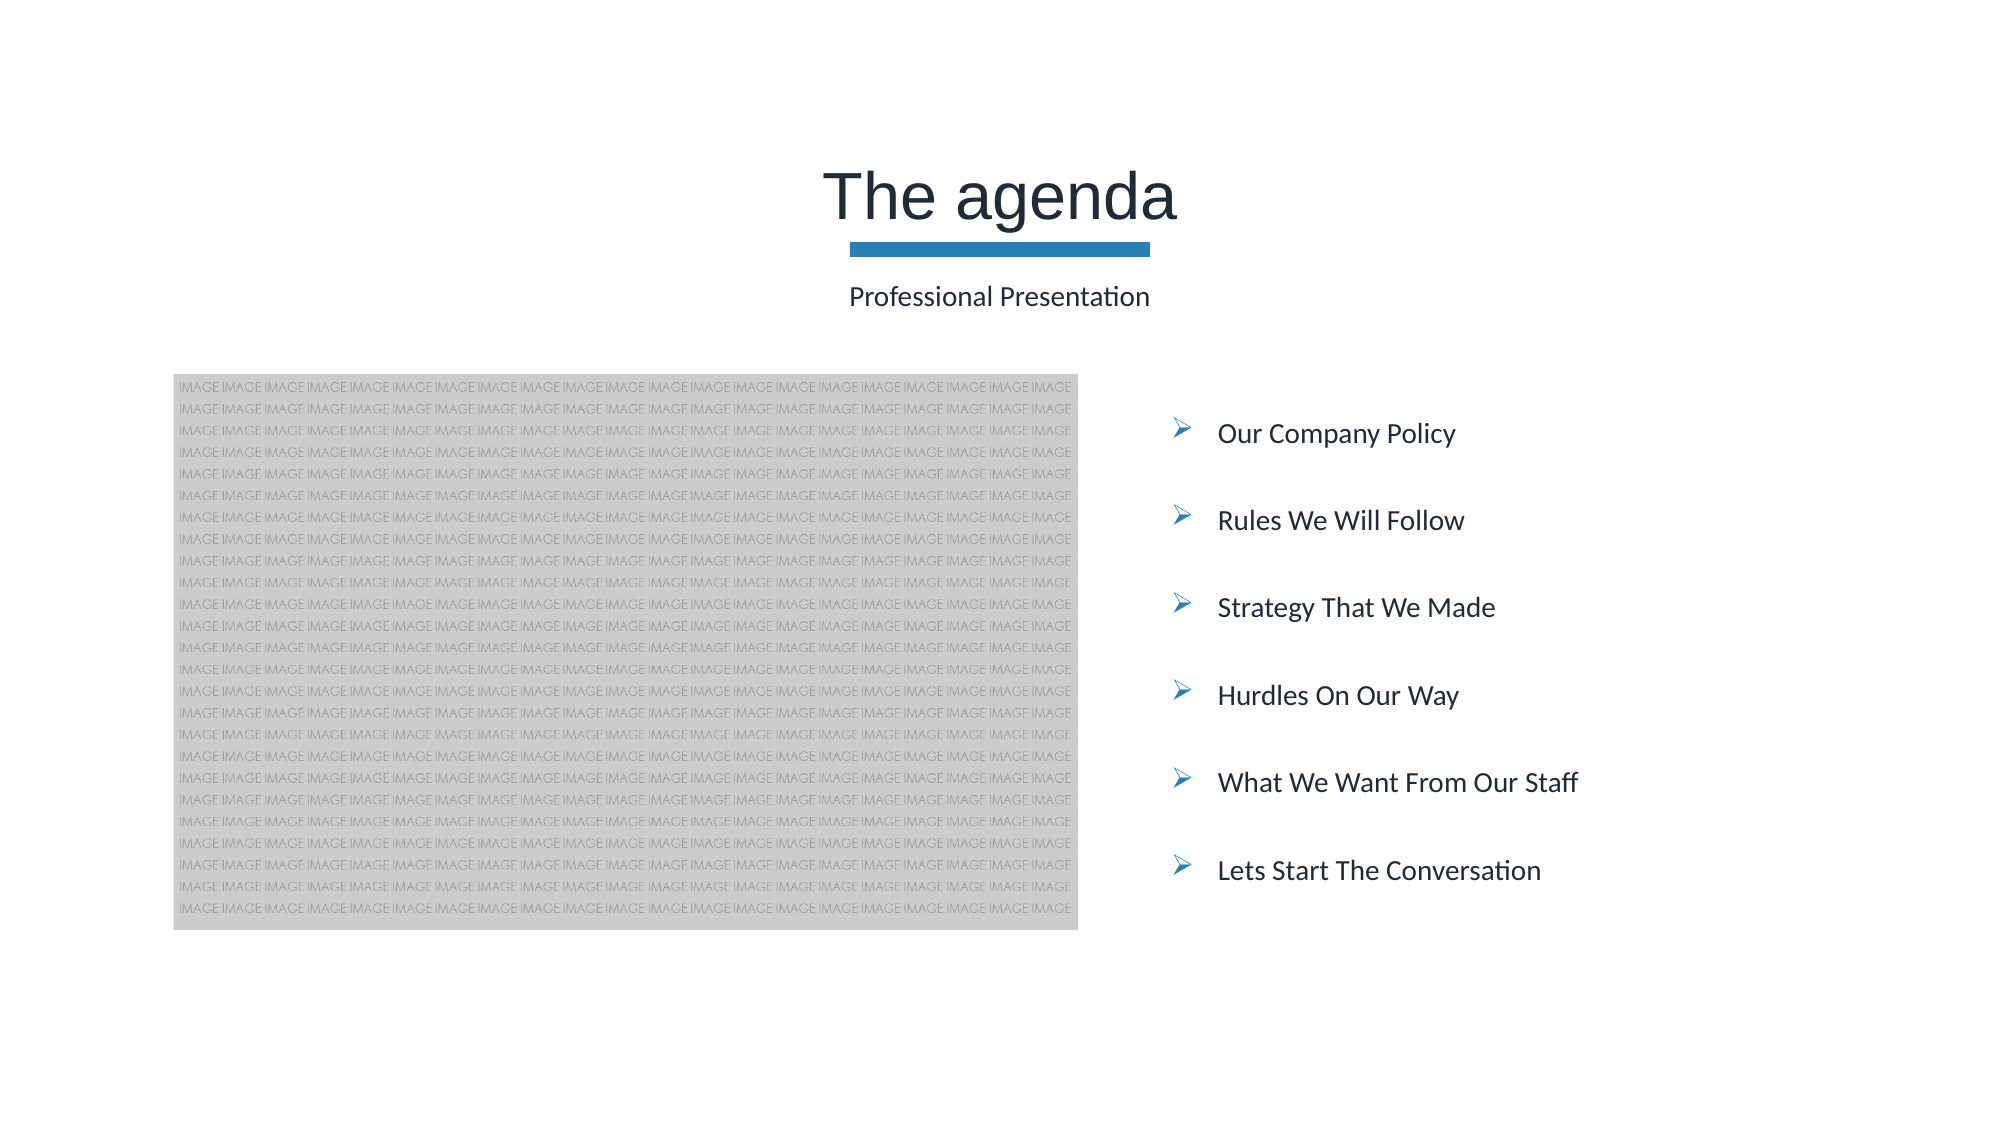

The agenda

Professional Presentation
Our Company Policy
Rules We Will Follow
Strategy That We Made
Hurdles On Our Way
What We Want From Our Staff
Lets Start The Conversation